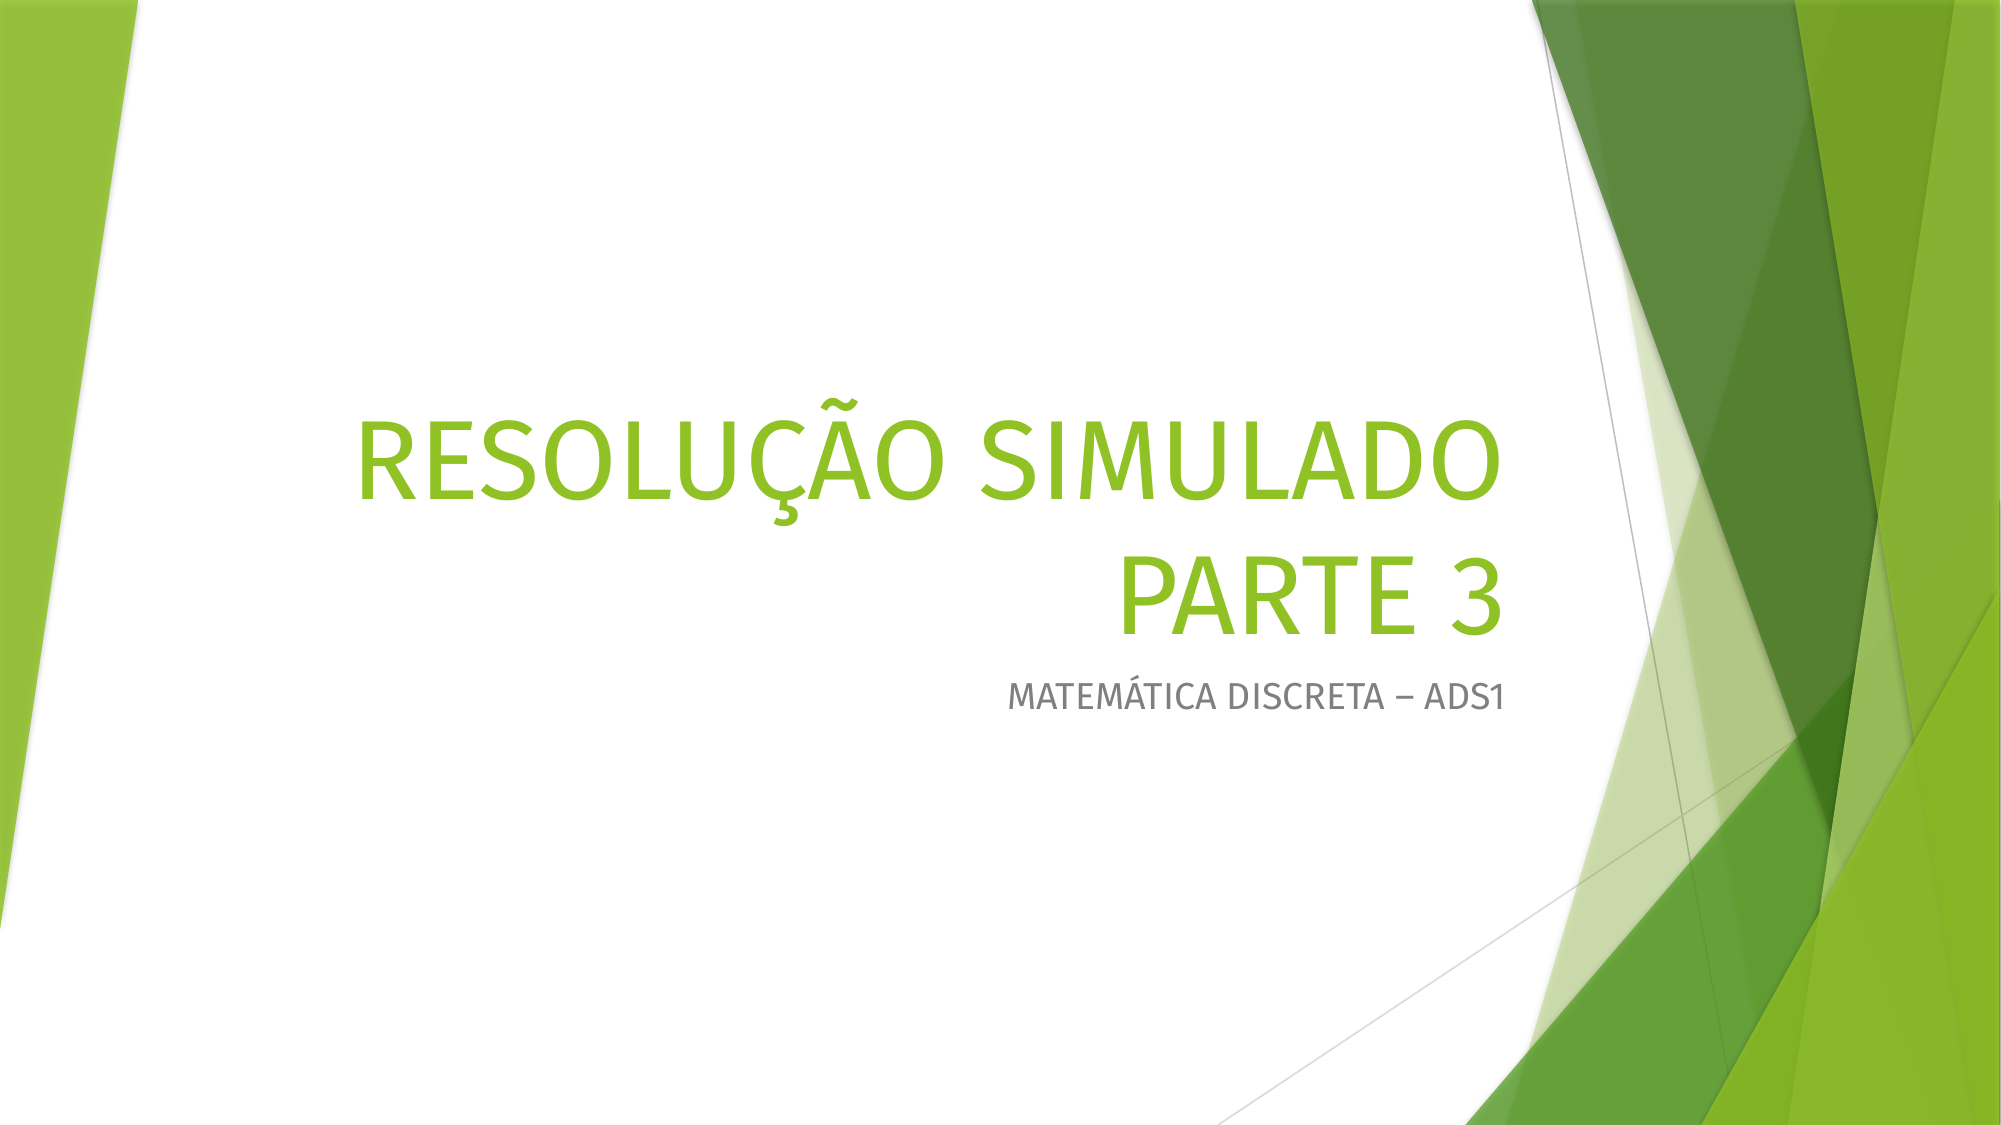

# RESOLUÇÃO SIMULADO PARTE 3
MATEMÁTICA DISCRETA – ADS1